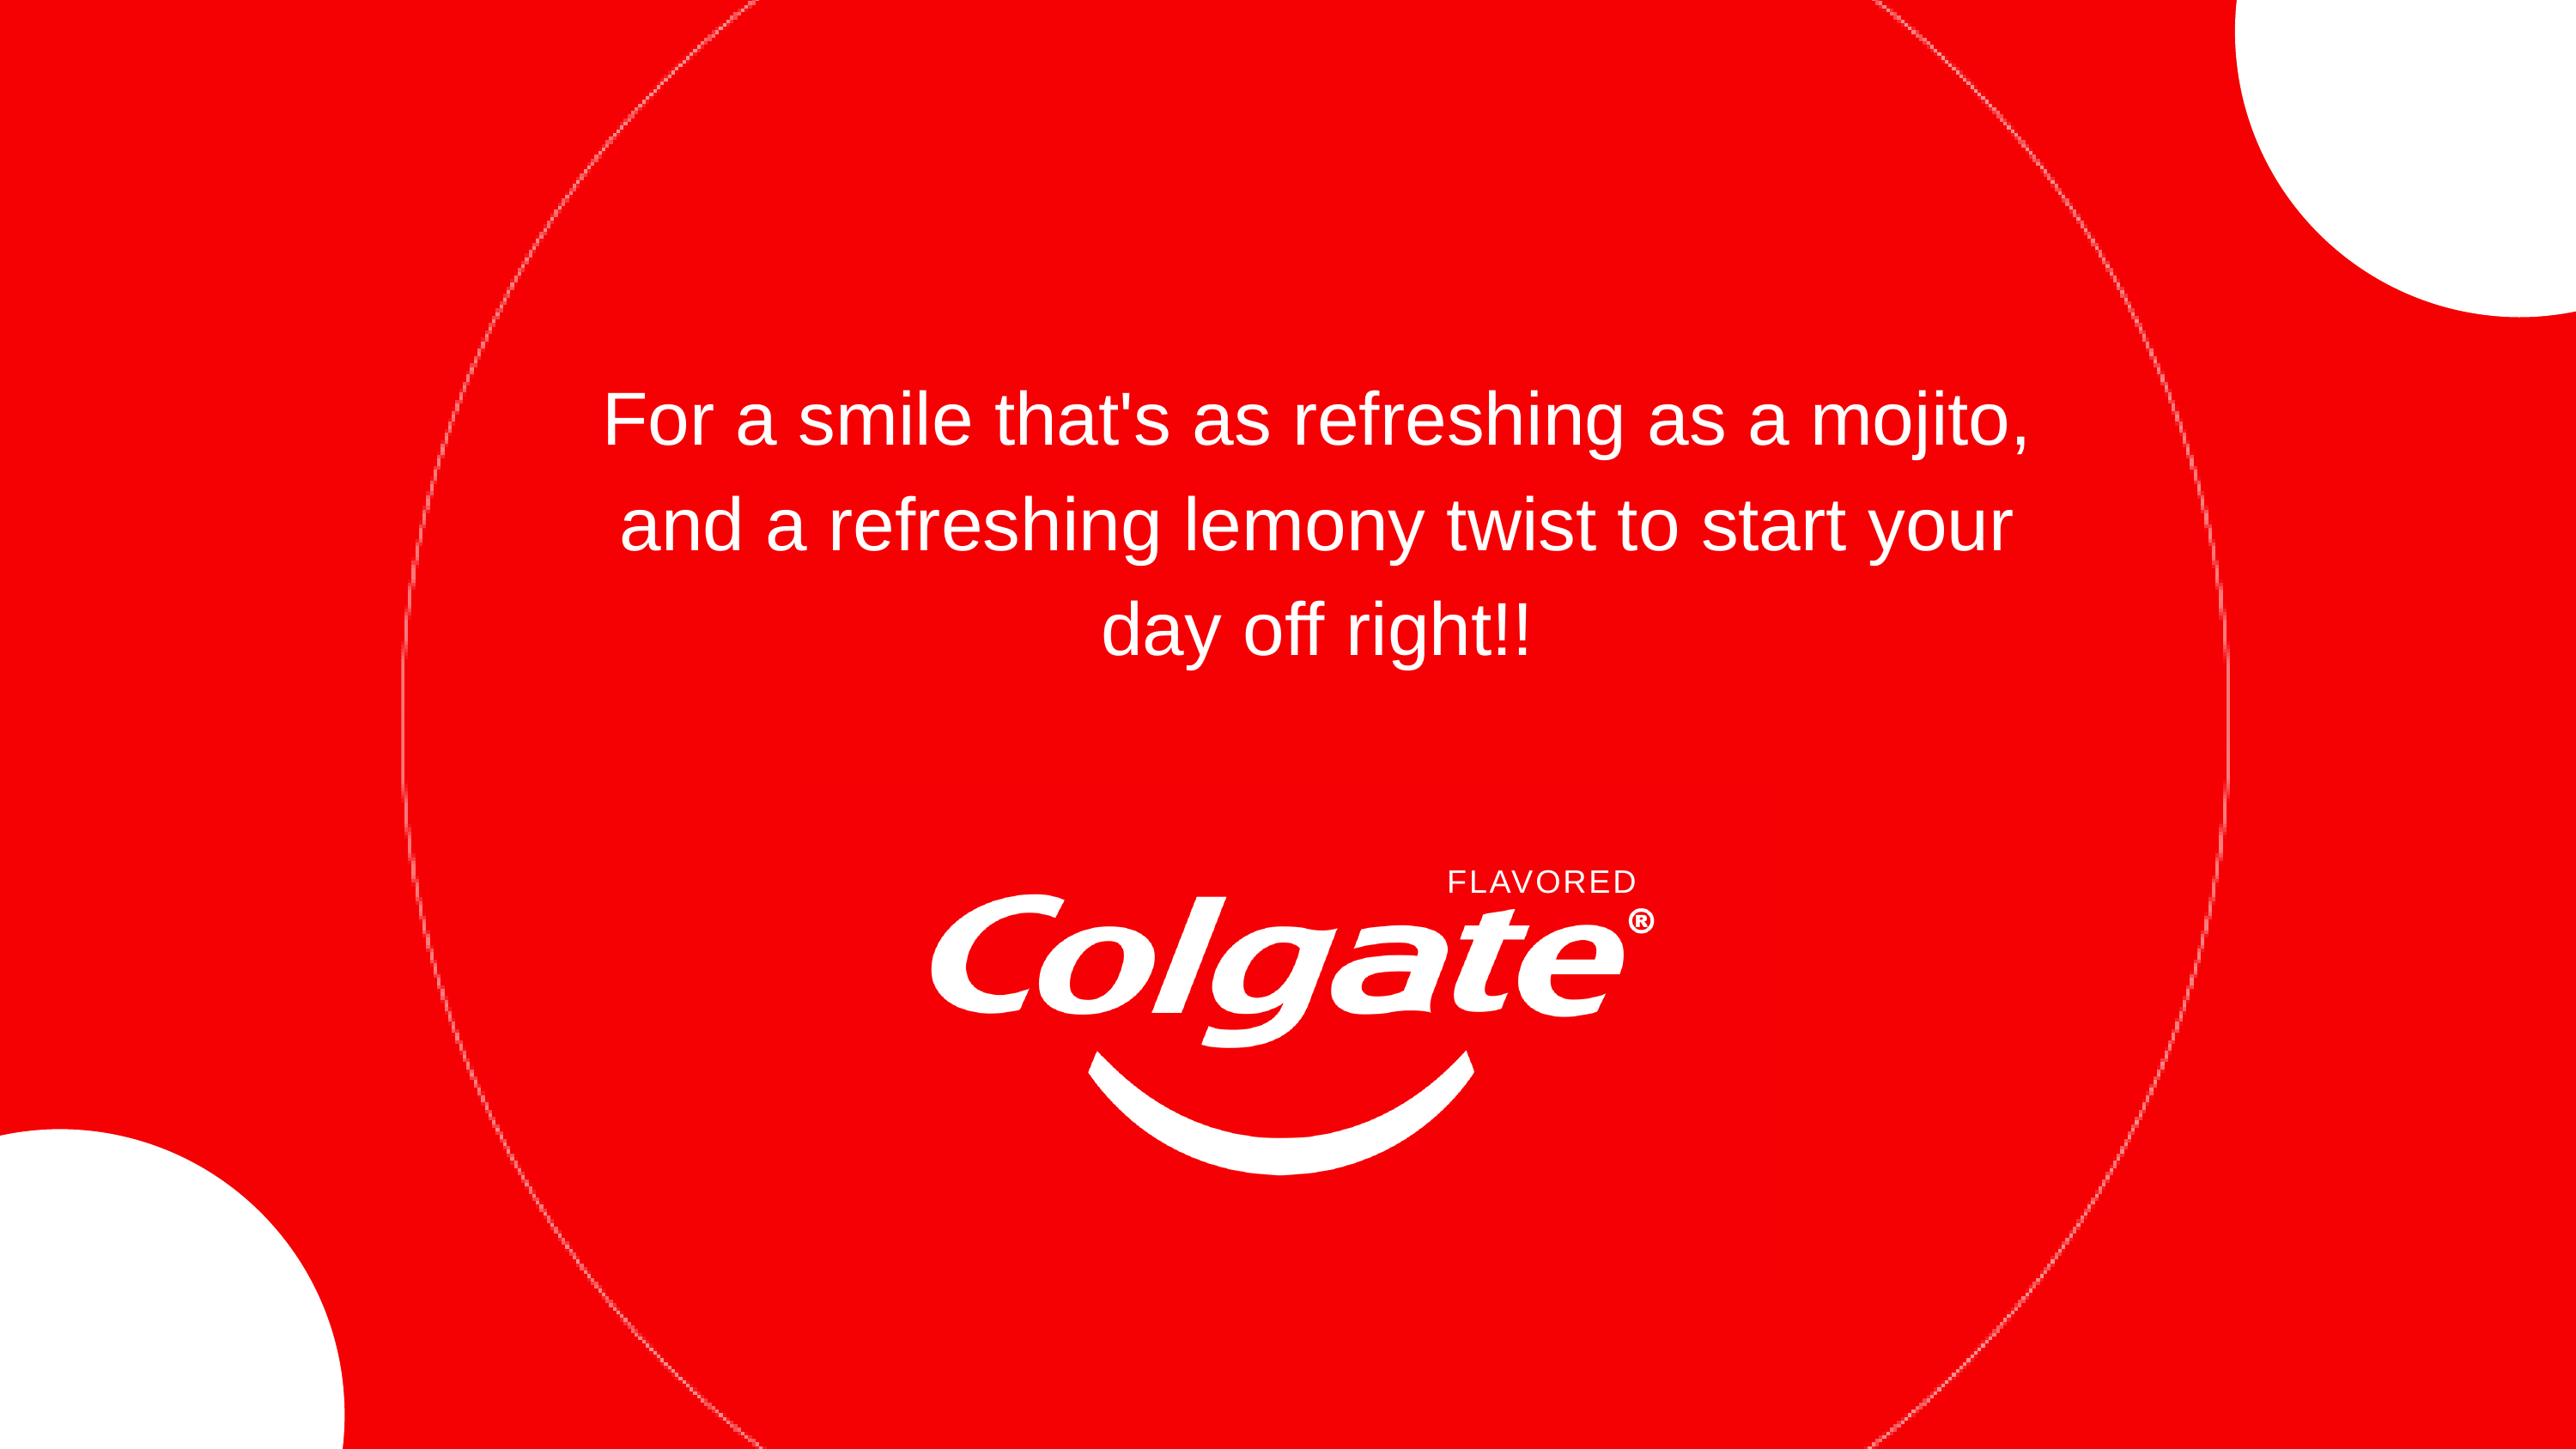

For a smile that's as refreshing as a mojito, and a refreshing lemony twist to start your day off right!!

FLAVORED